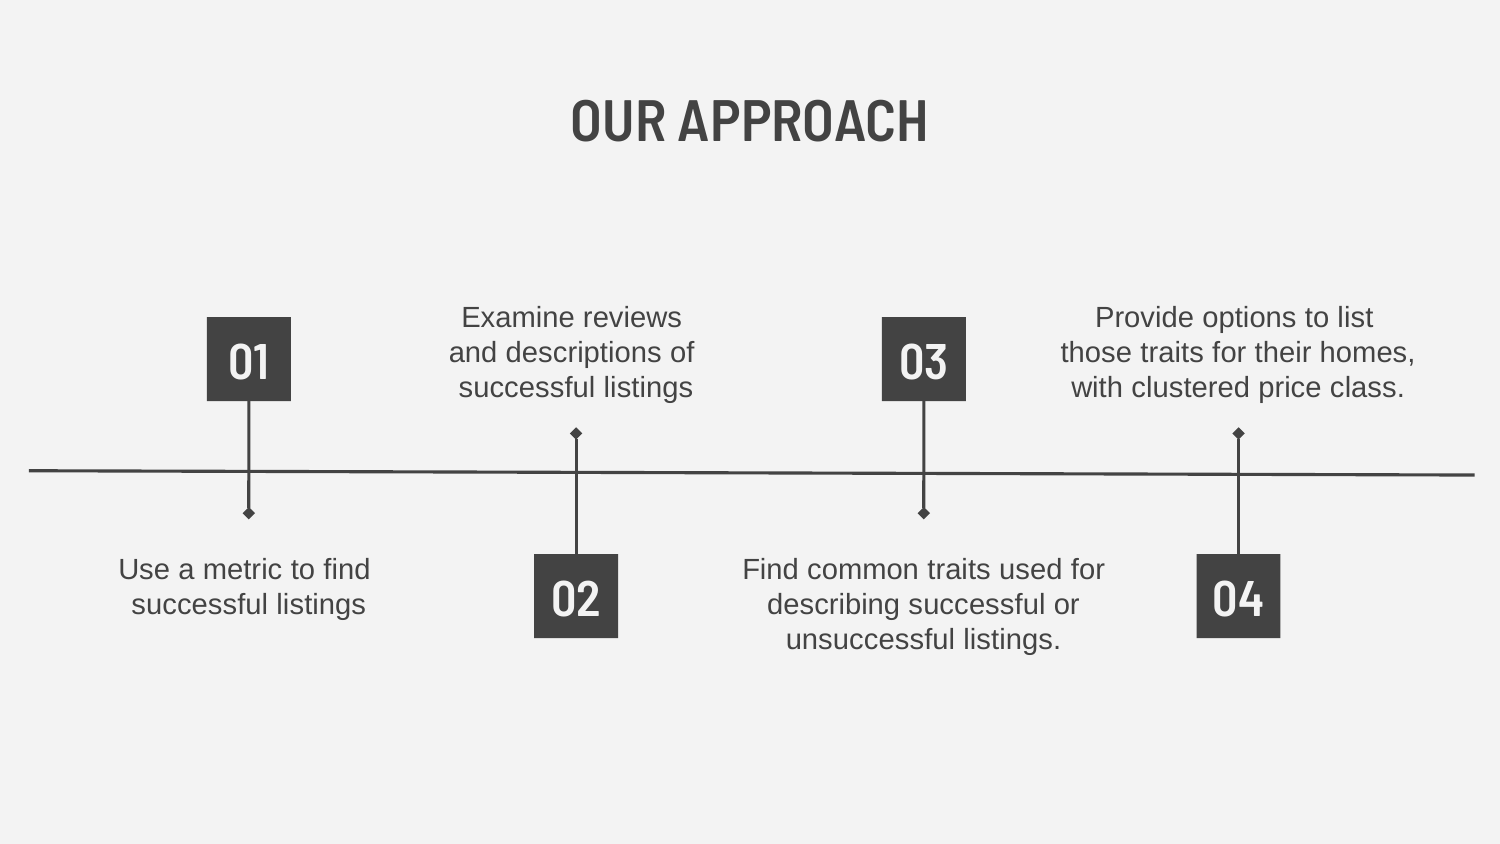

OUR APPROACH
Examine reviews
and descriptions of
successful listings
Provide options to list
those traits for their homes, with clustered price class.
01
03
Use a metric to find
successful listings
Find common traits used for describing successful or unsuccessful listings.
02
04